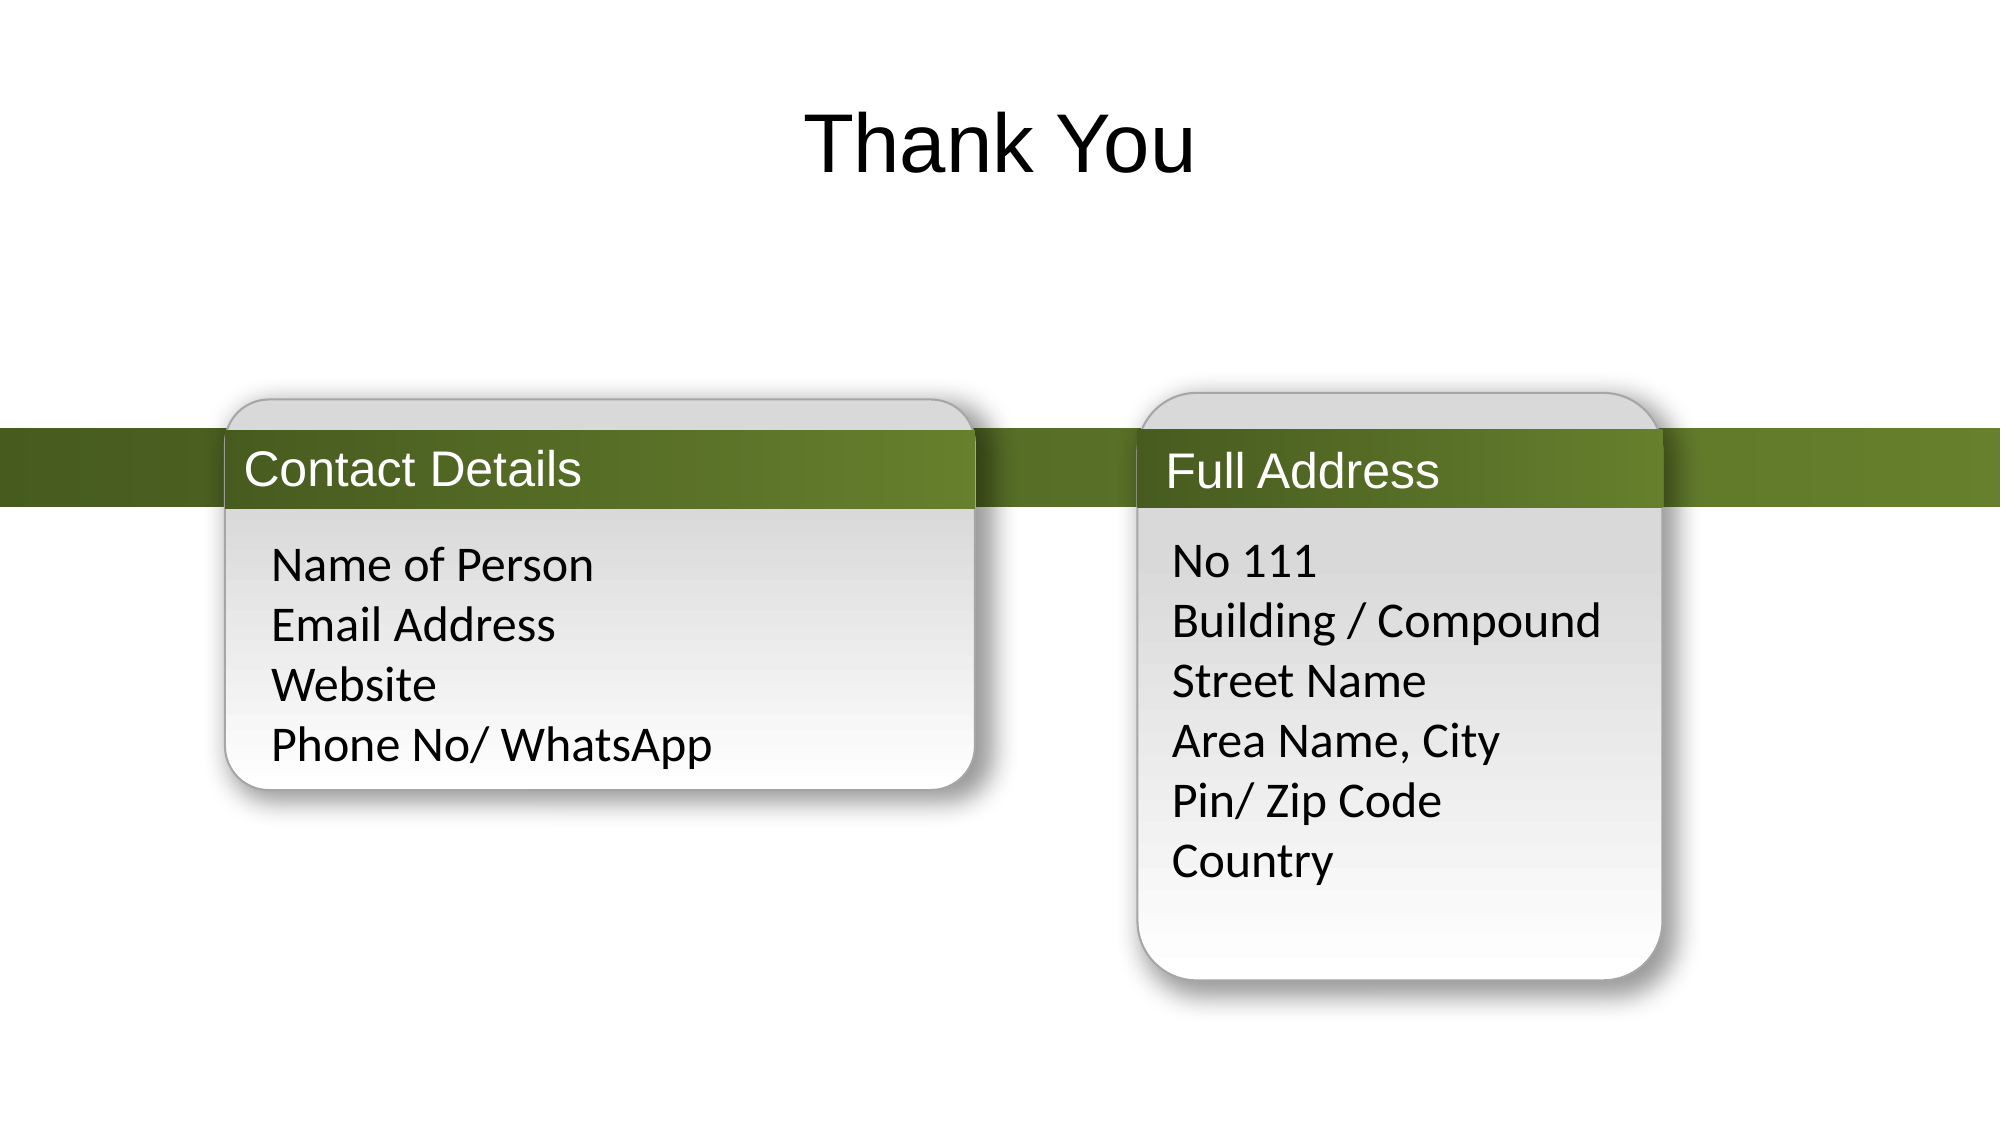

# Thank You

Full Address
No 111
Building / Compound
Street Name
Area Name, City
Pin/ Zip Code
Country

Contact Details

Name of Person
Email Address
Website
Phone No/ WhatsApp